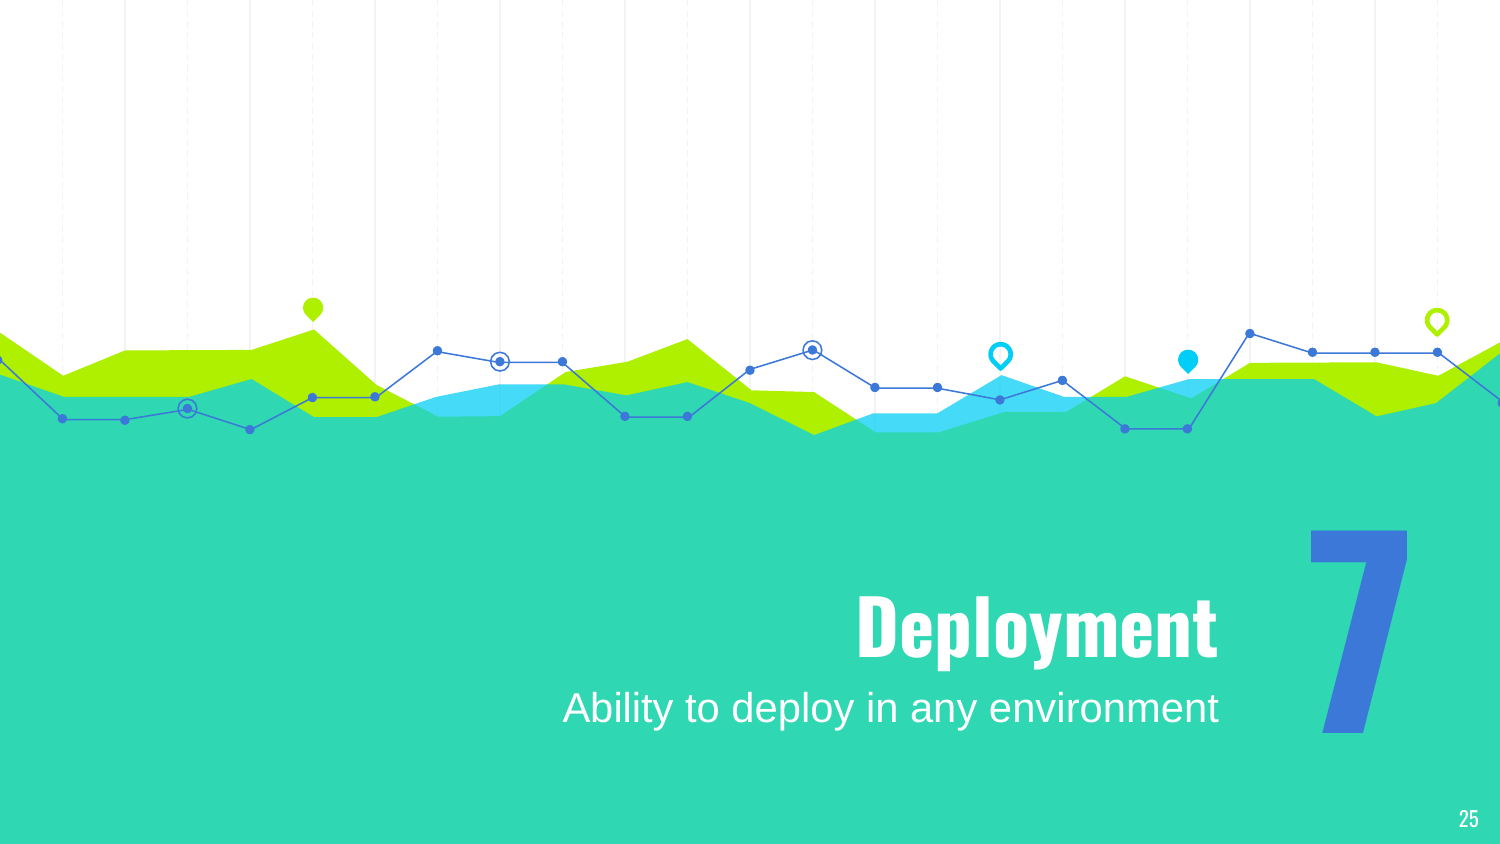

# Deployment
7
Ability to deploy in any environment
25